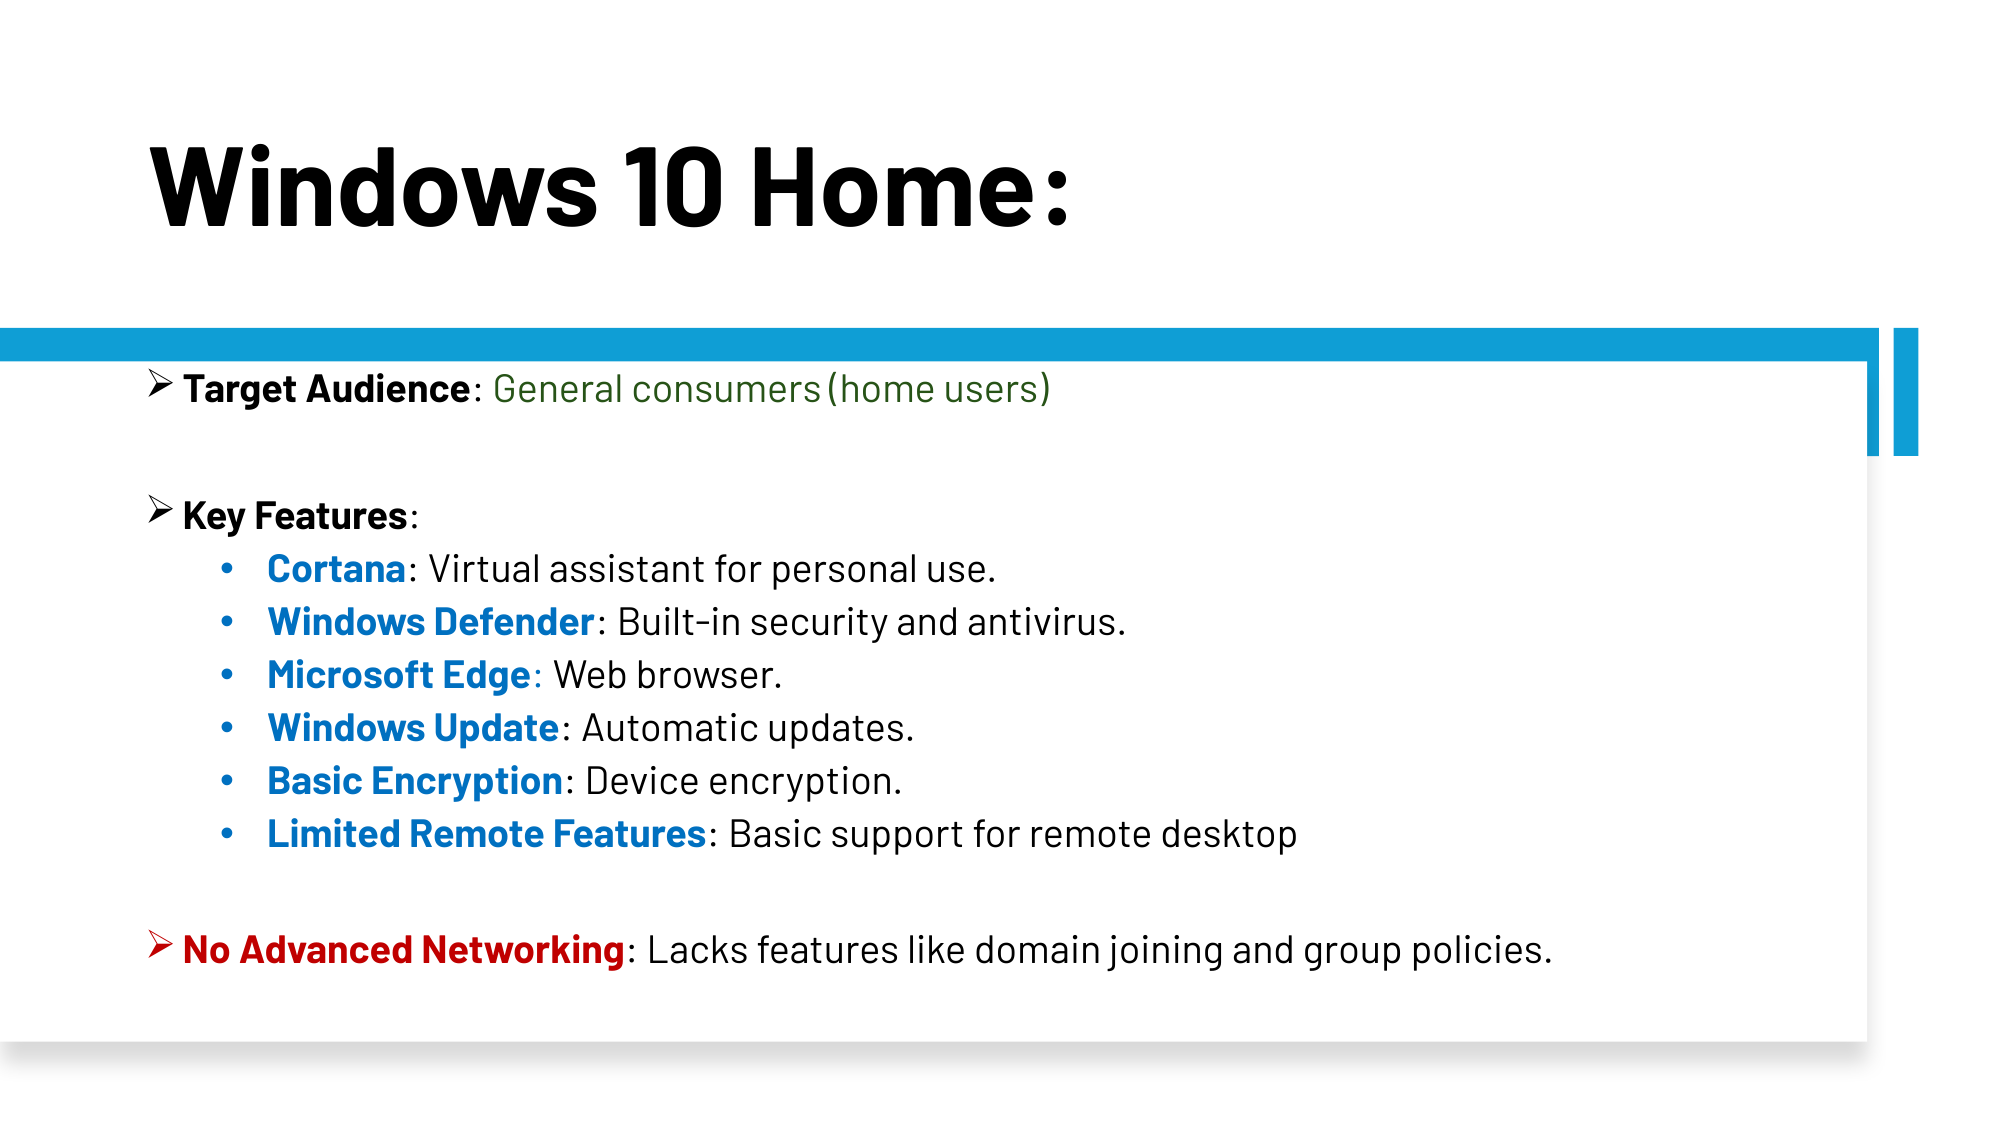

# Windows 10 Home:

Target Audience: General consumers (home users)

Key Features:
Cortana: Virtual assistant for personal use.
Windows Defender: Built-in security and antivirus.
Microsoft Edge: Web browser.
Windows Update: Automatic updates.
Basic Encryption: Device encryption.
Limited Remote Features: Basic support for remote desktop

No Advanced Networking: Lacks features like domain joining and group policies.